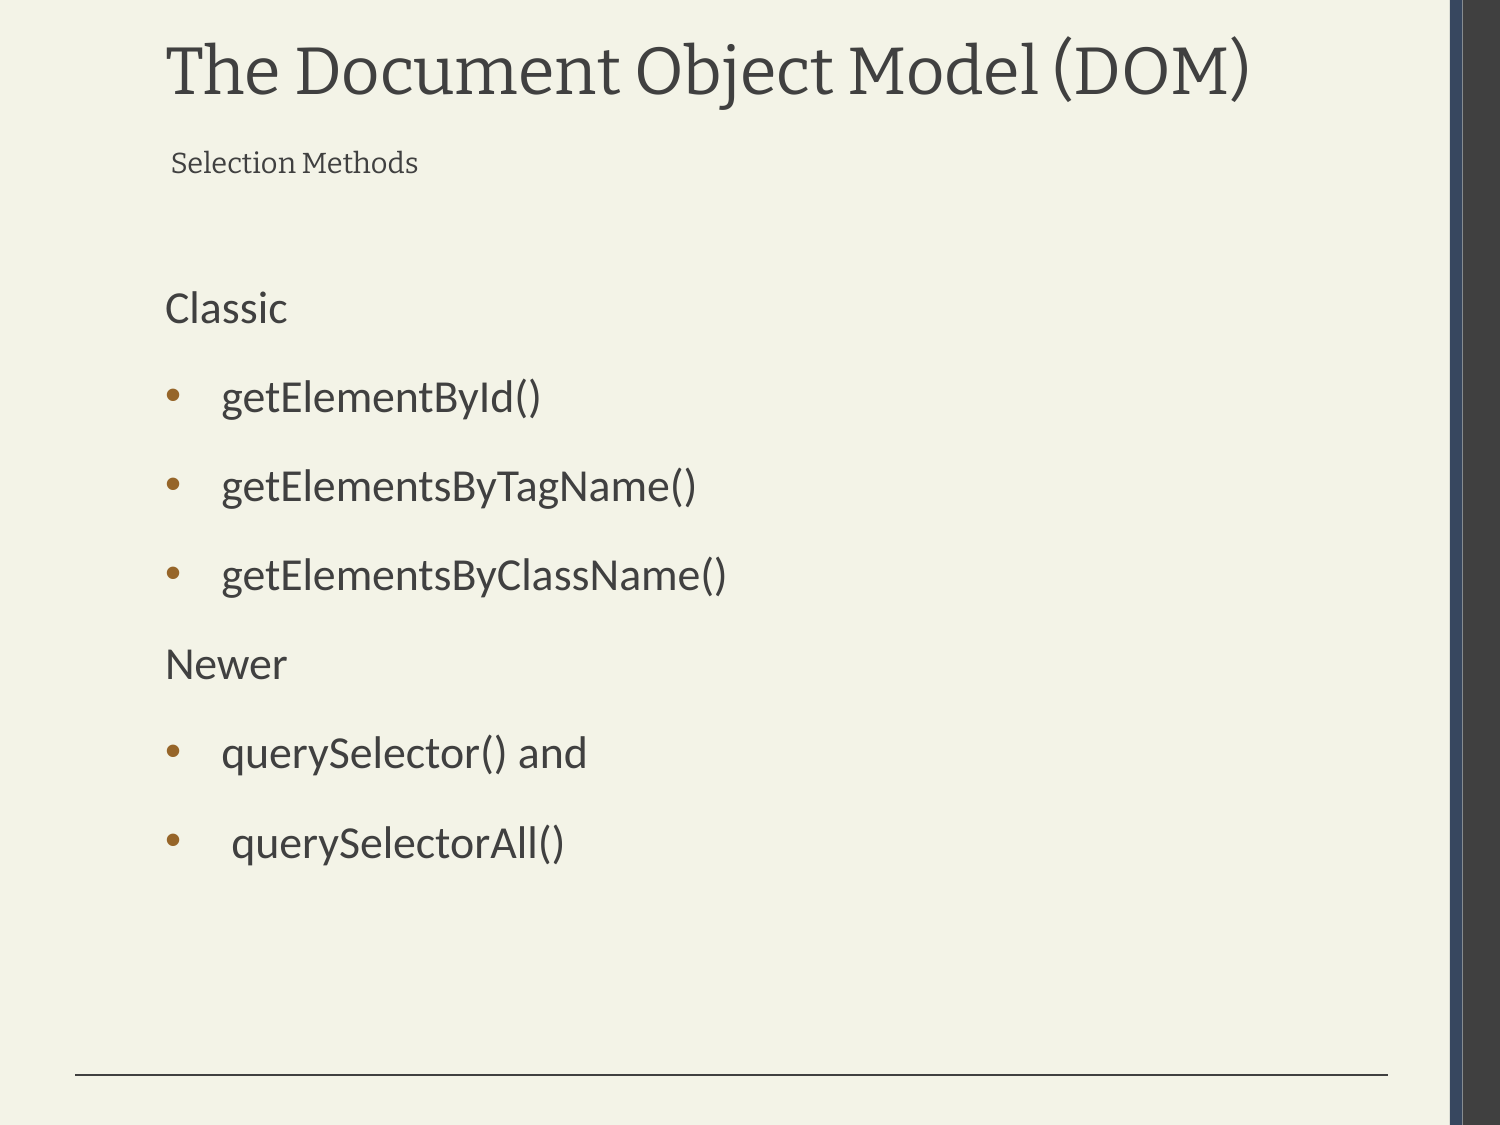

# The Document Object Model (DOM)
 Selection Methods
Classic
getElementById()
getElementsByTagName()
getElementsByClassName()
Newer
querySelector() and
 querySelectorAll()